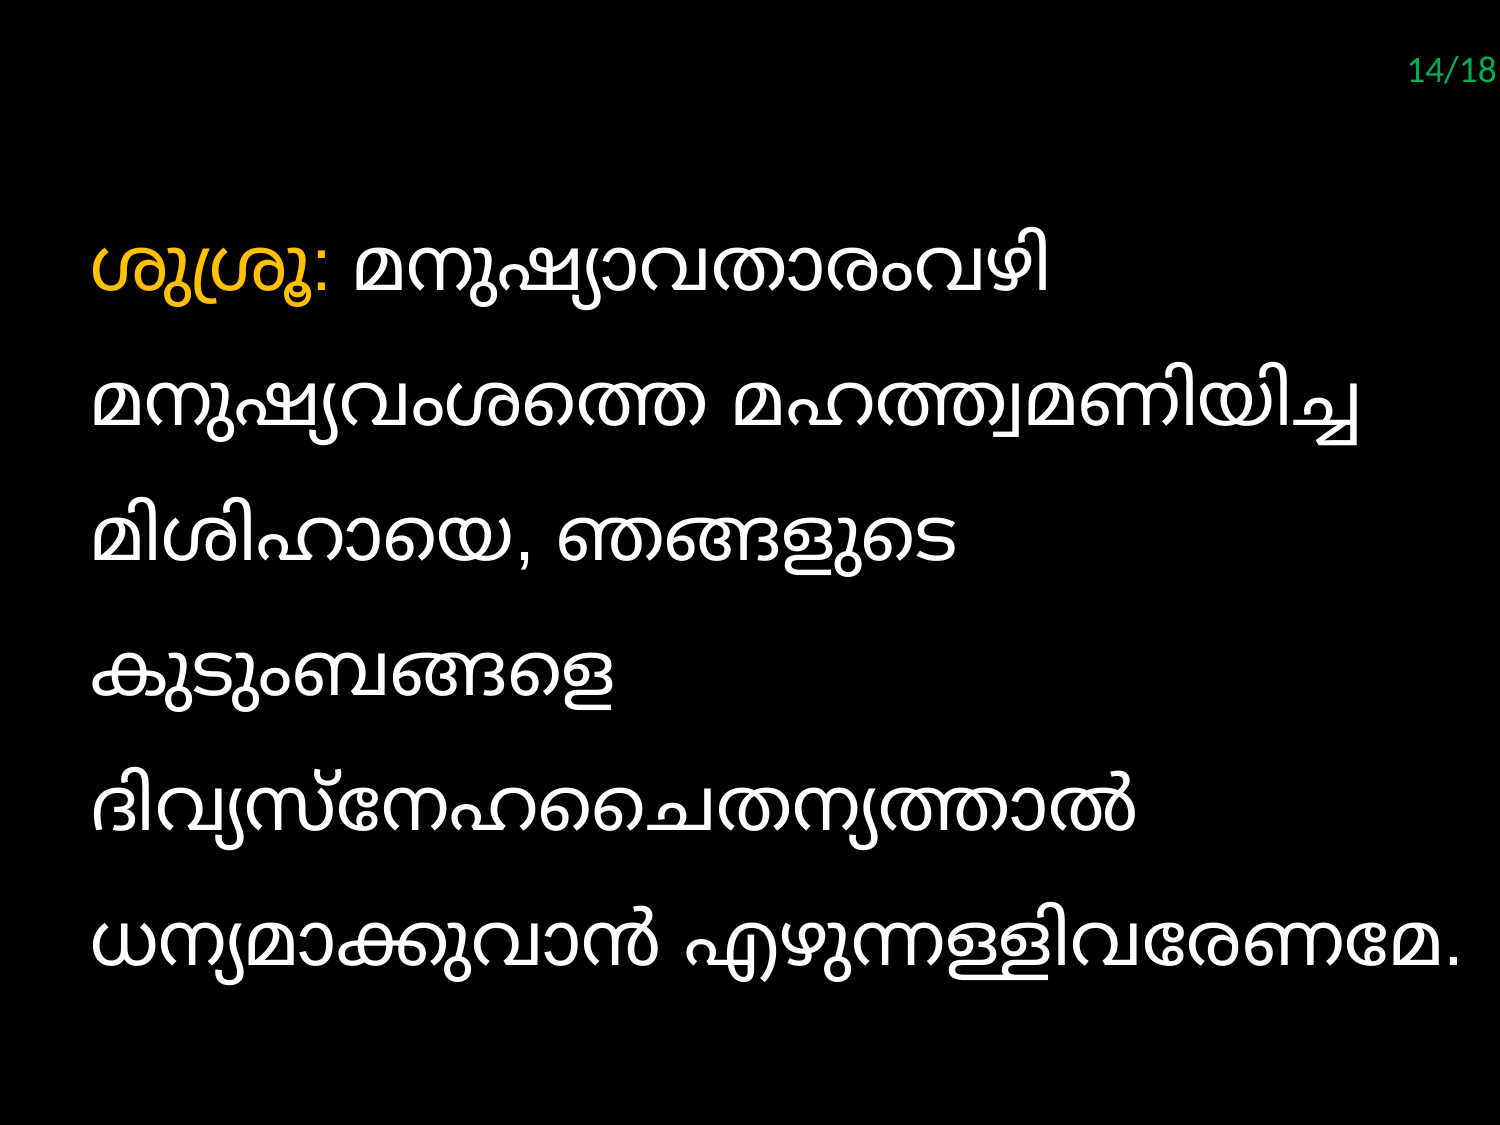

14/18
ശുശ്രൂ: മനുഷ്യാവതാരംവഴി മനുഷ്യവംശത്തെ മഹത്ത്വമണിയിച്ച മിശിഹായെ, ഞങ്ങളുടെ കുടുംബങ്ങളെ ദിവ്യസ്നേഹചൈതന്യത്താല്‍ ധന്യമാക്കുവാന്‍ എഴുന്നള്ളിവരേണമേ.